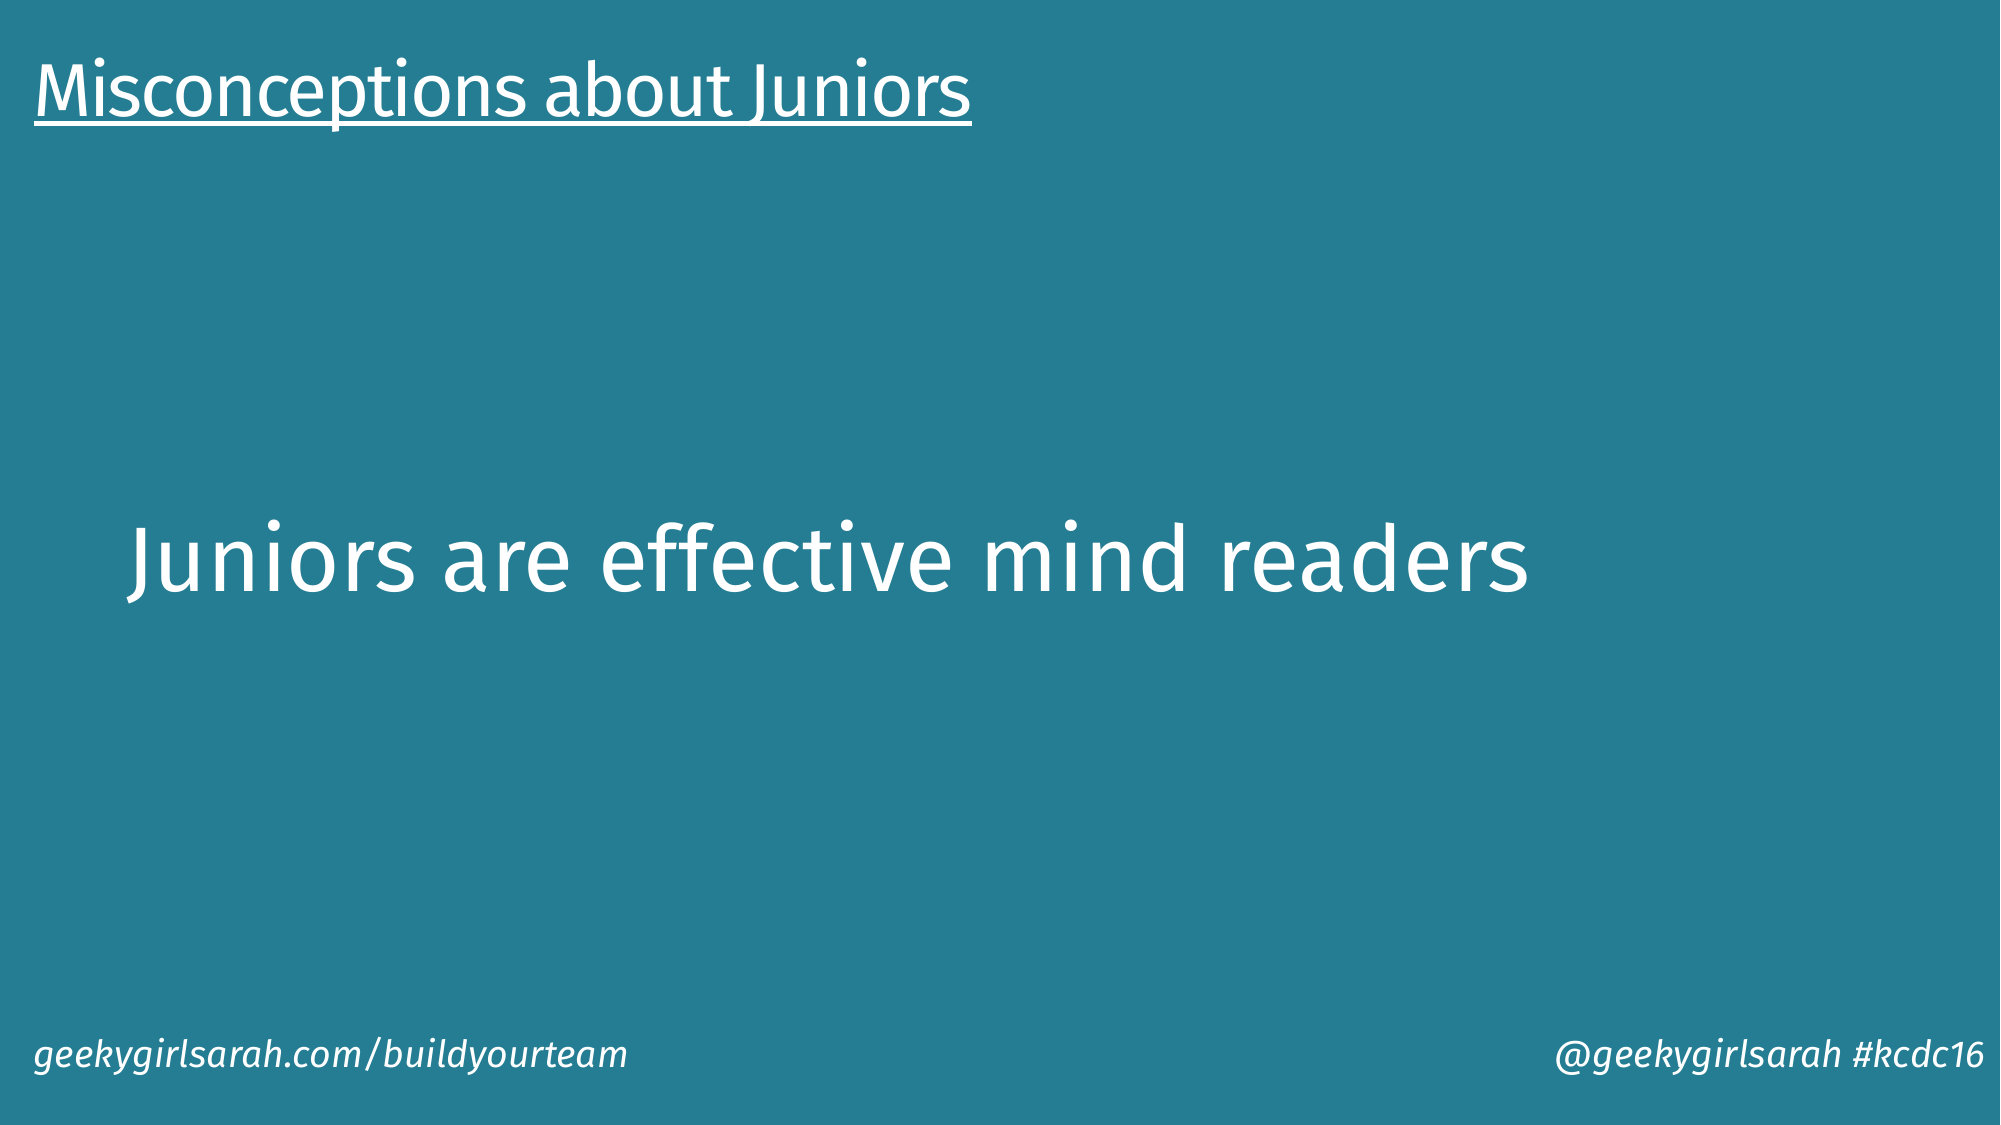

# Misconceptions about Juniors
Juniors are effective mind readers